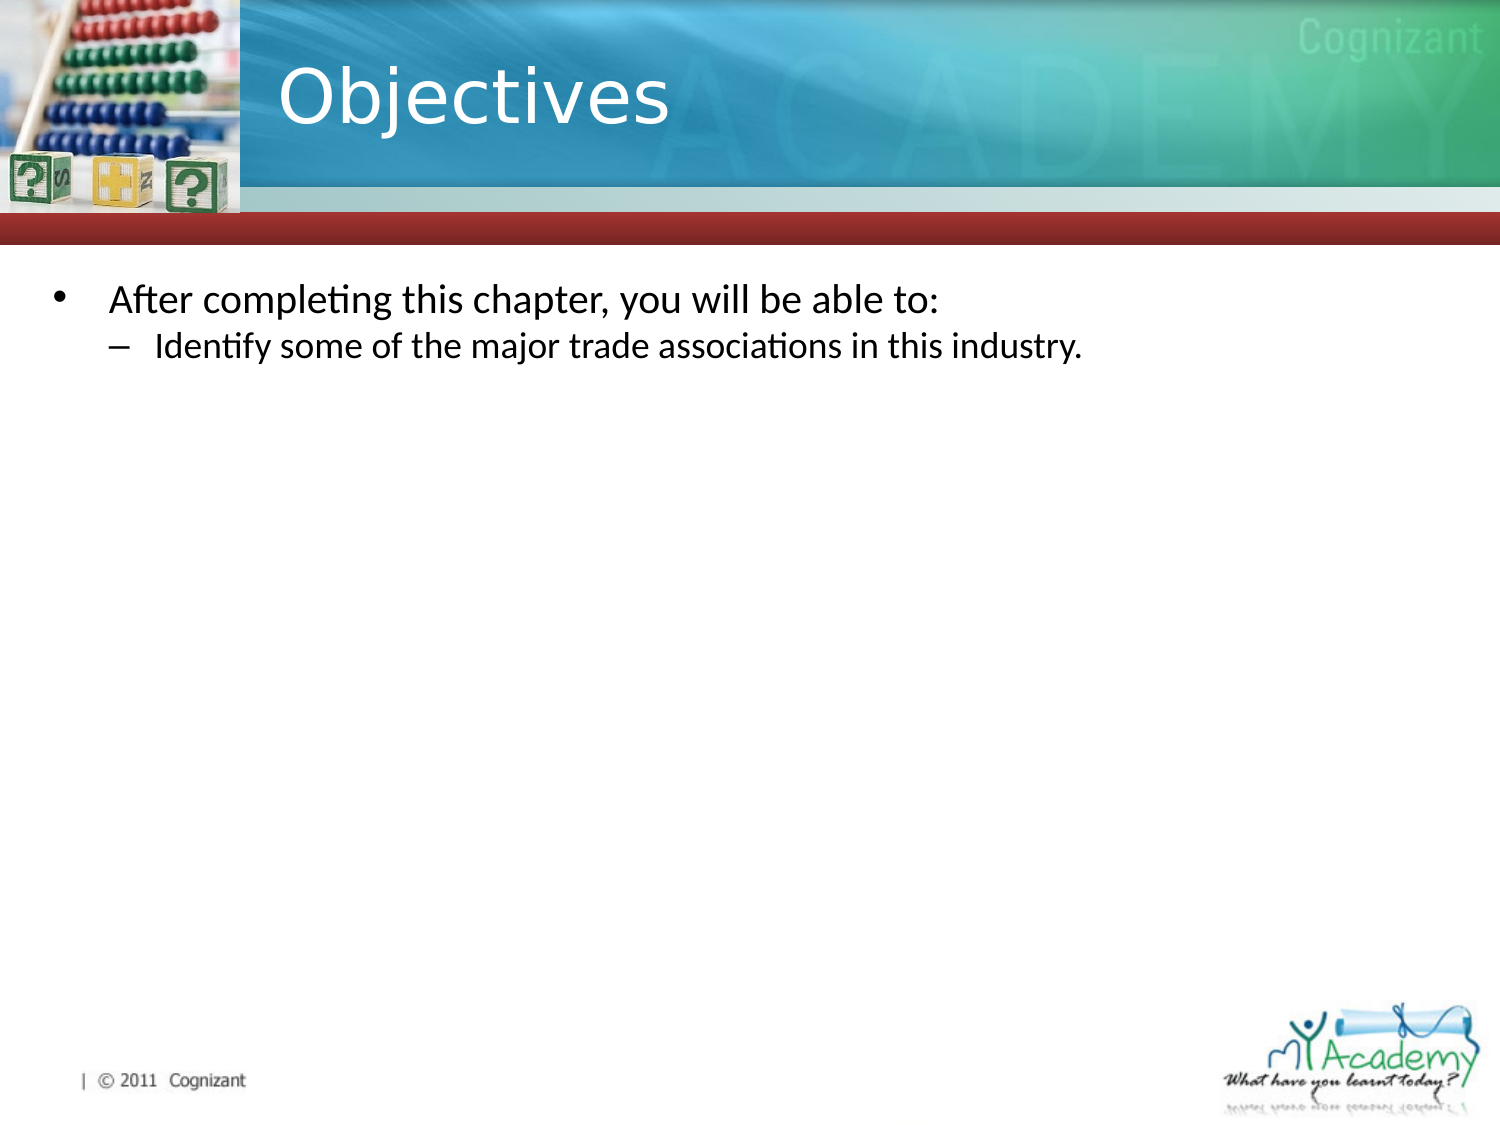

# Objectives
After completing this chapter, you will be able to:
Identify some of the major trade associations in this industry.